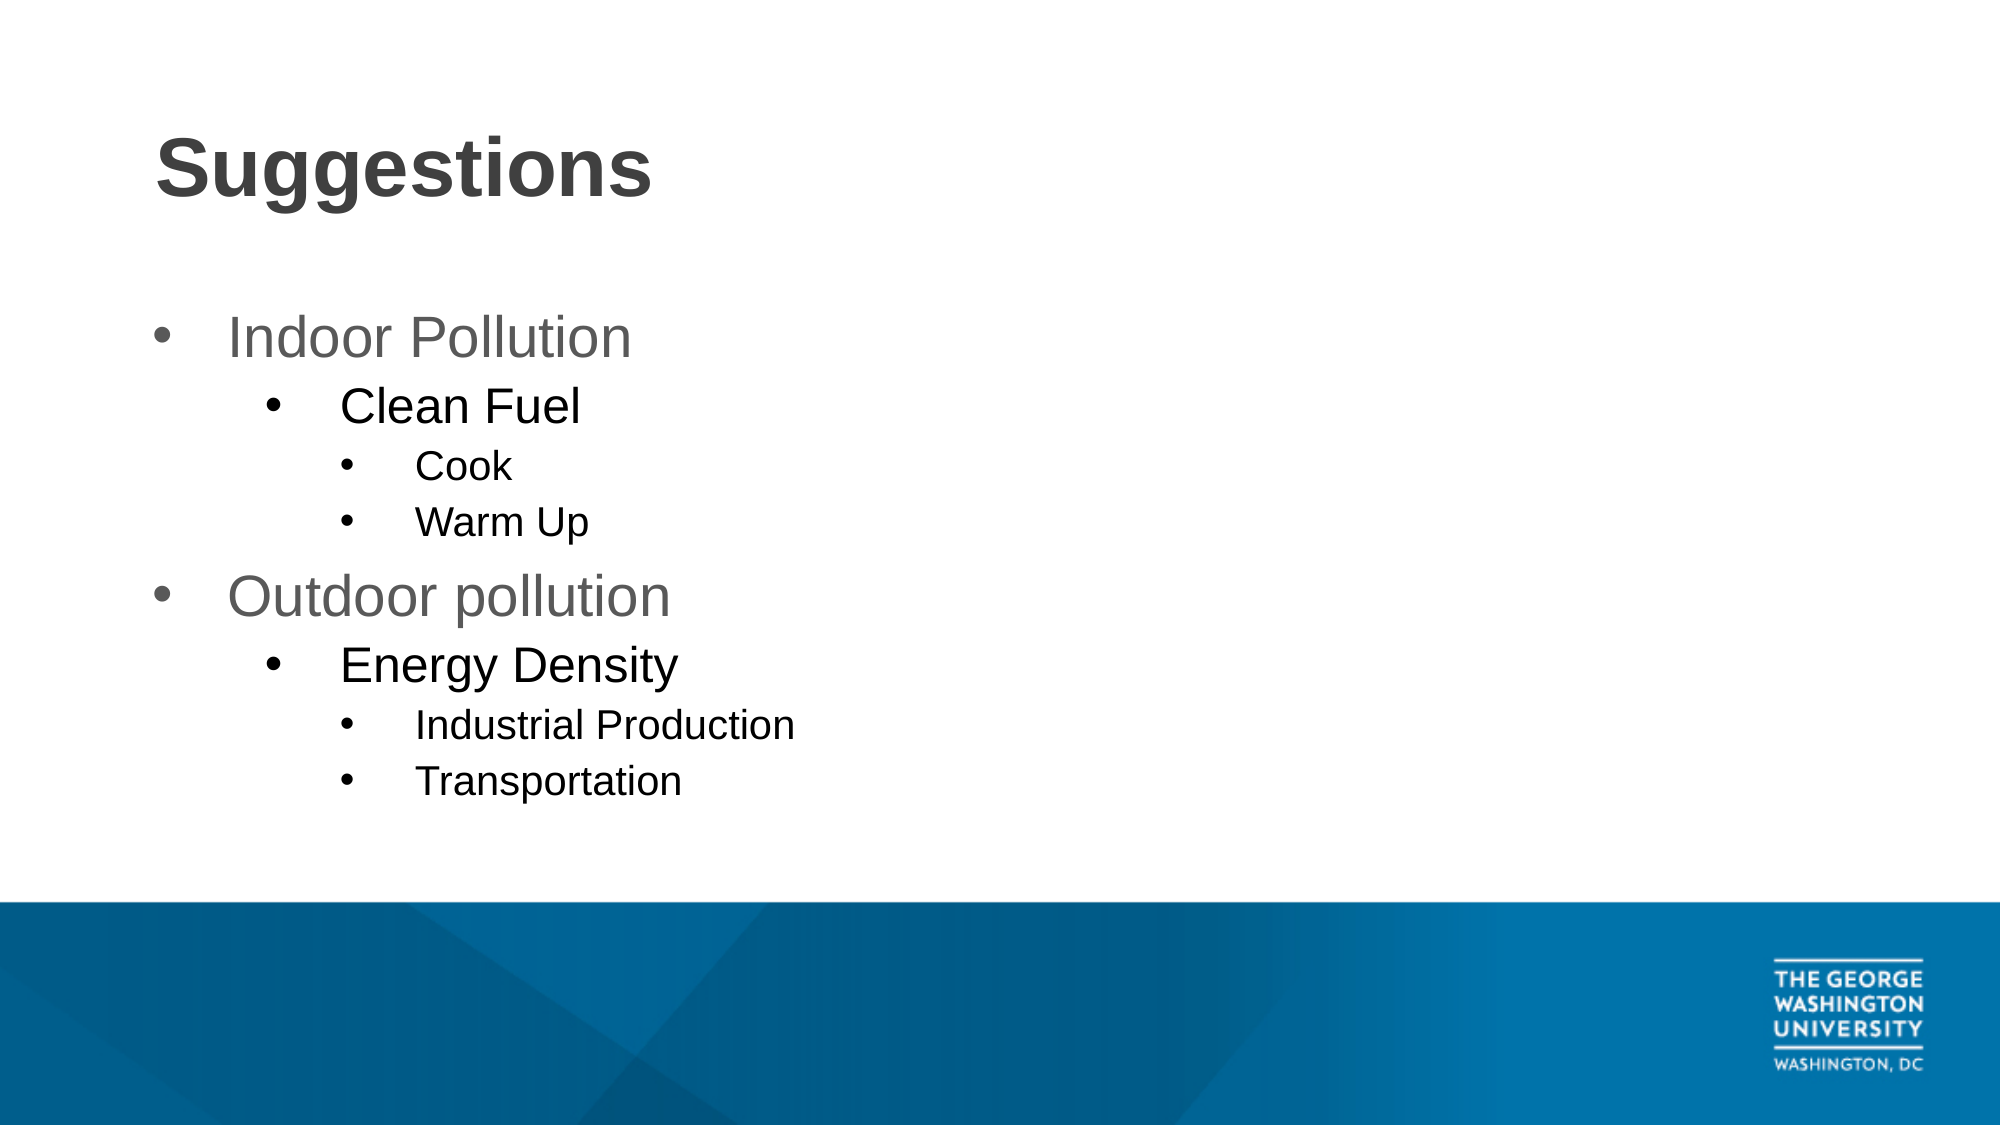

# Suggestions
Indoor Pollution
Clean Fuel
Cook
Warm Up
Outdoor pollution
Energy Density
Industrial Production
Transportation